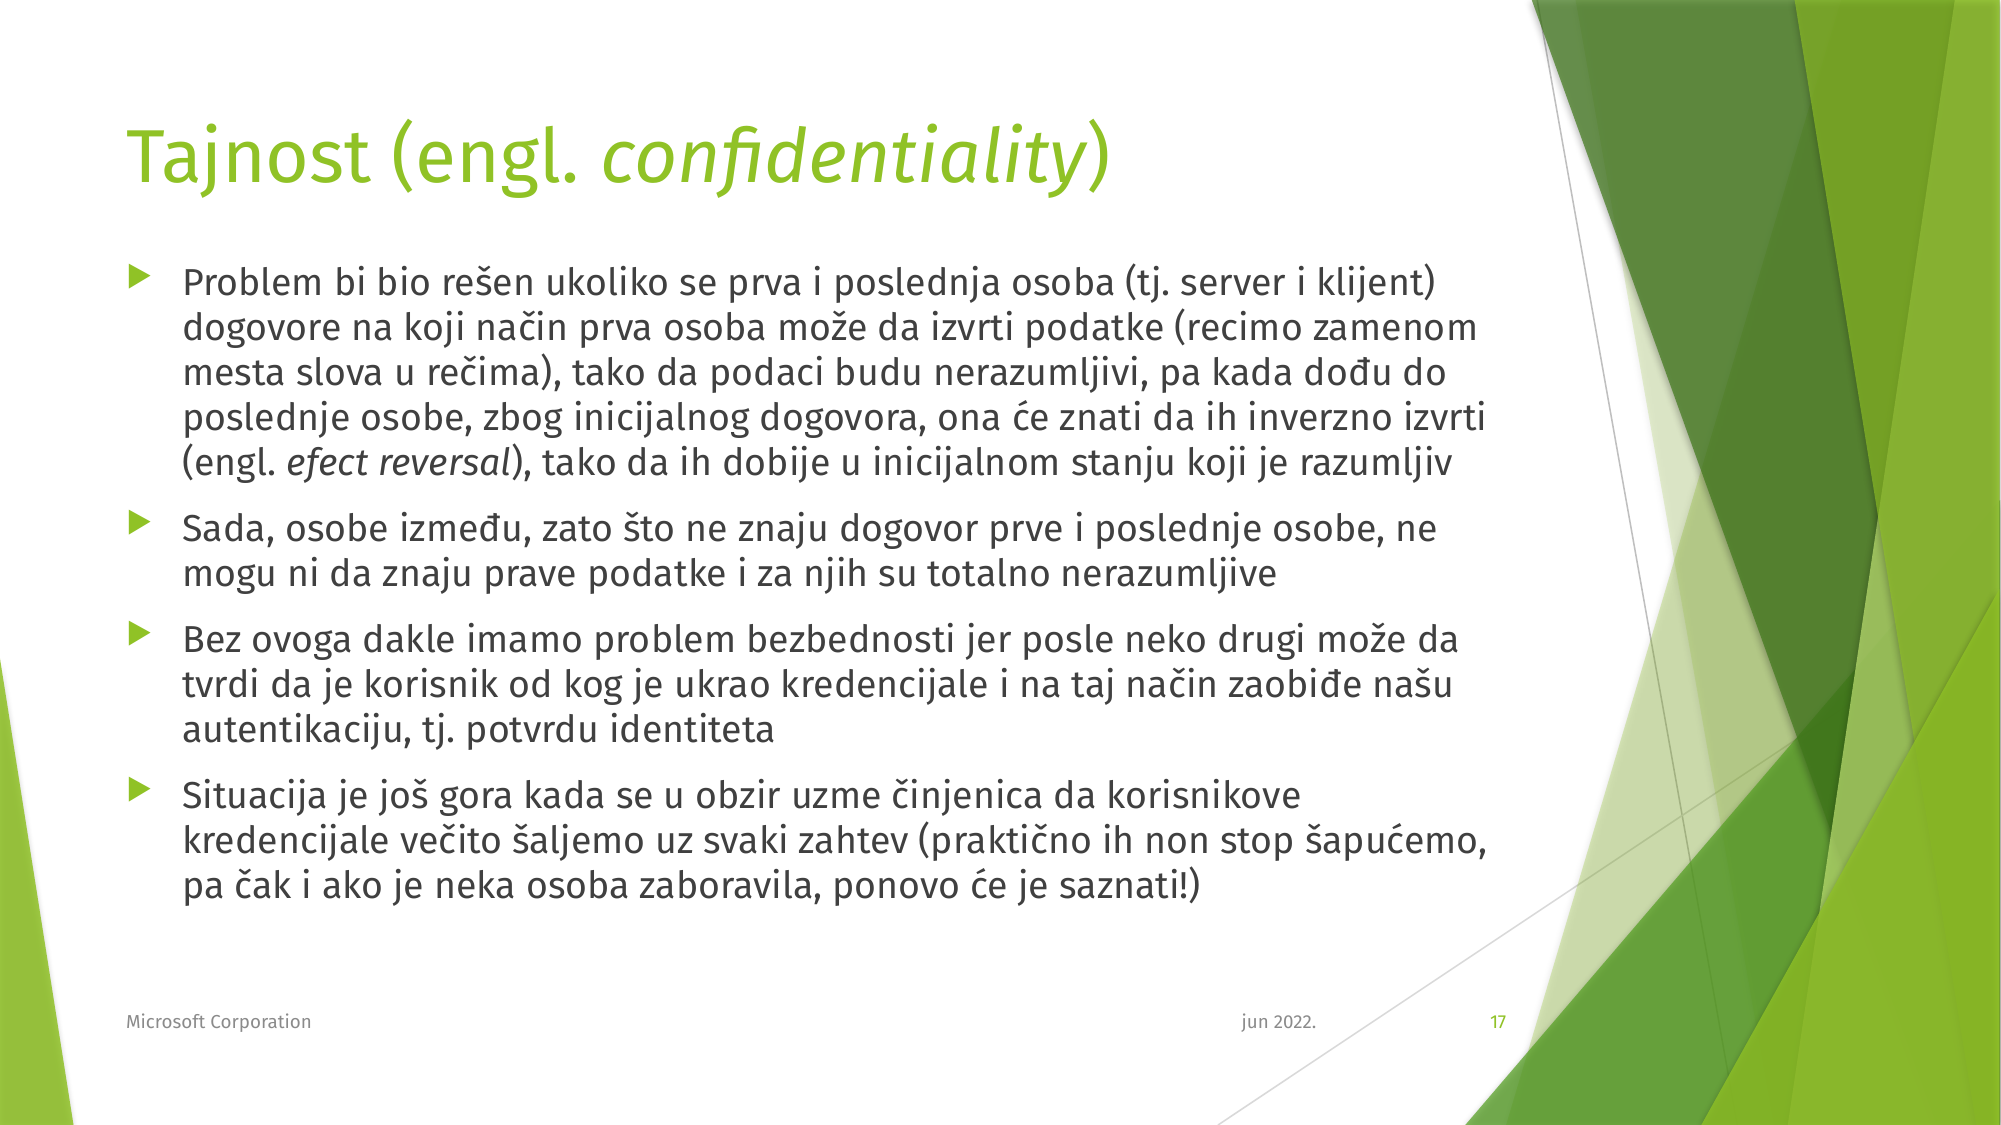

# Tajnost (engl. confidentiality)
Problem bi bio rešen ukoliko se prva i poslednja osoba (tj. server i klijent) dogovore na koji način prva osoba može da izvrti podatke (recimo zamenom mesta slova u rečima), tako da podaci budu nerazumljivi, pa kada dođu do poslednje osobe, zbog inicijalnog dogovora, ona će znati da ih inverzno izvrti (engl. efect reversal), tako da ih dobije u inicijalnom stanju koji je razumljiv
Sada, osobe između, zato što ne znaju dogovor prve i poslednje osobe, ne mogu ni da znaju prave podatke i za njih su totalno nerazumljive
Bez ovoga dakle imamo problem bezbednosti jer posle neko drugi može da tvrdi da je korisnik od kog je ukrao kredencijale i na taj način zaobiđe našu autentikaciju, tj. potvrdu identiteta
Situacija je još gora kada se u obzir uzme činjenica da korisnikove kredencijale večito šaljemo uz svaki zahtev (praktično ih non stop šapućemo, pa čak i ako je neka osoba zaboravila, ponovo će je saznati!)
Microsoft Corporation
jun 2022.
17